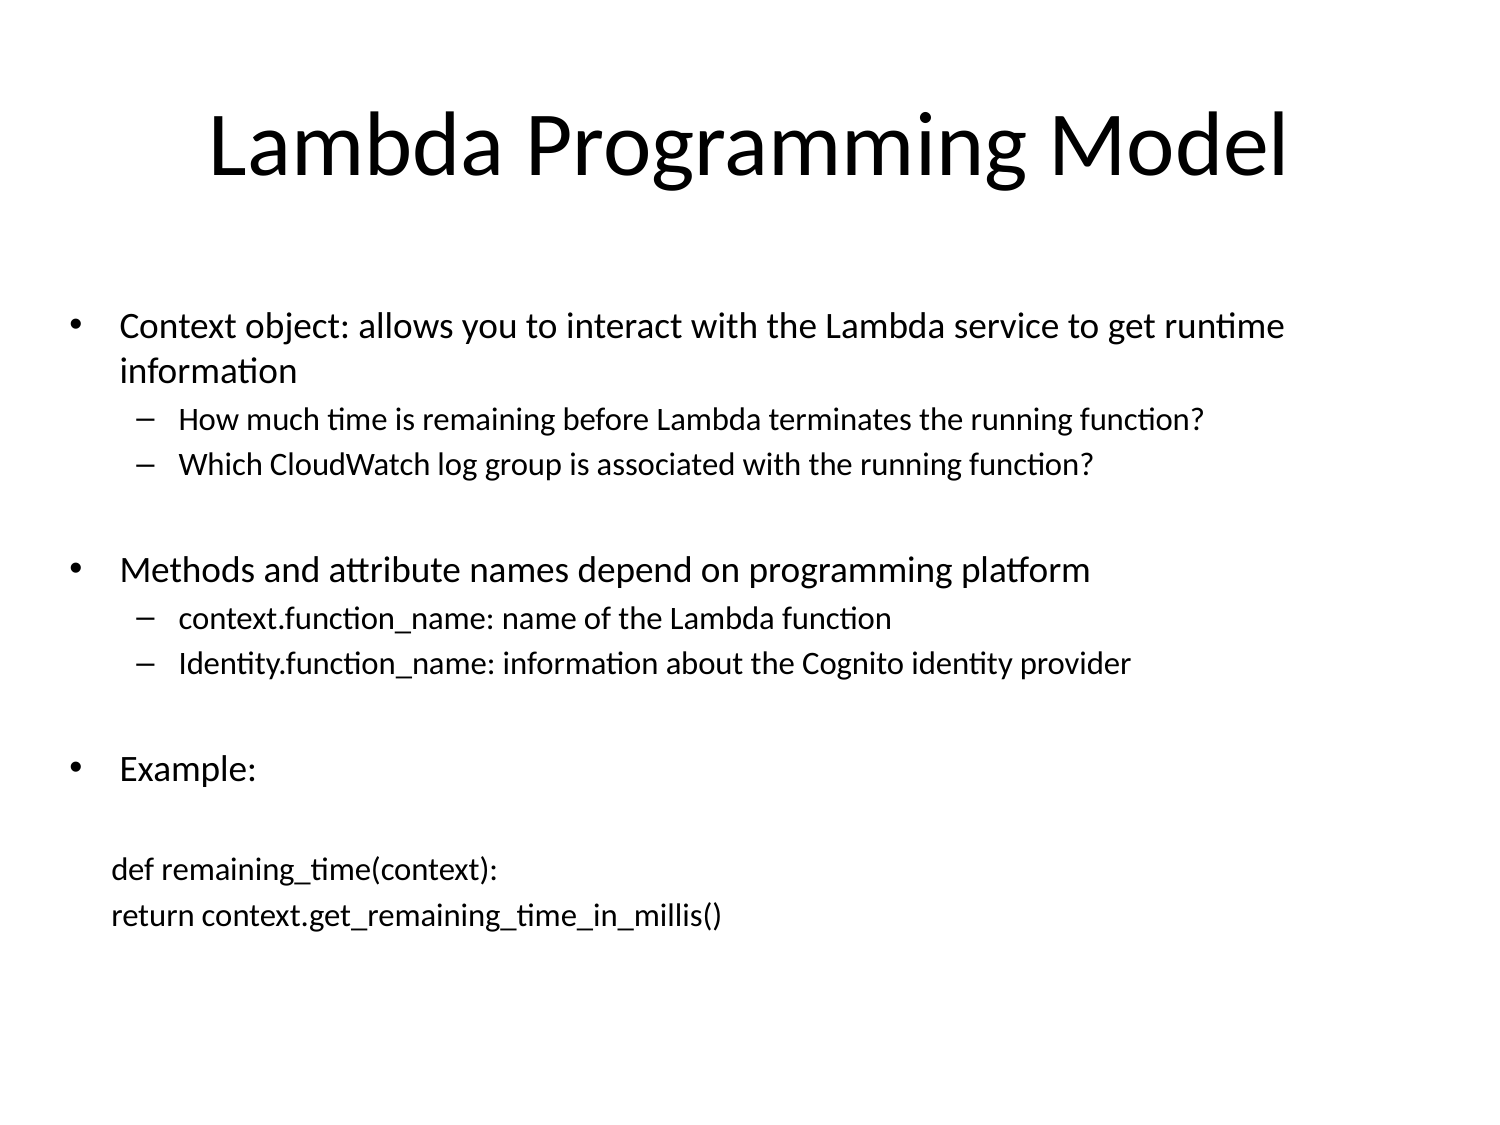

# Lambda Programming Model
Context object: allows you to interact with the Lambda service to get runtime information
How much time is remaining before Lambda terminates the running function?
Which CloudWatch log group is associated with the running function?

Methods and attribute names depend on programming platform
context.function_name: name of the Lambda function
Identity.function_name: information about the Cognito identity provider

Example:

def remaining_time(context):
	return context.get_remaining_time_in_millis()